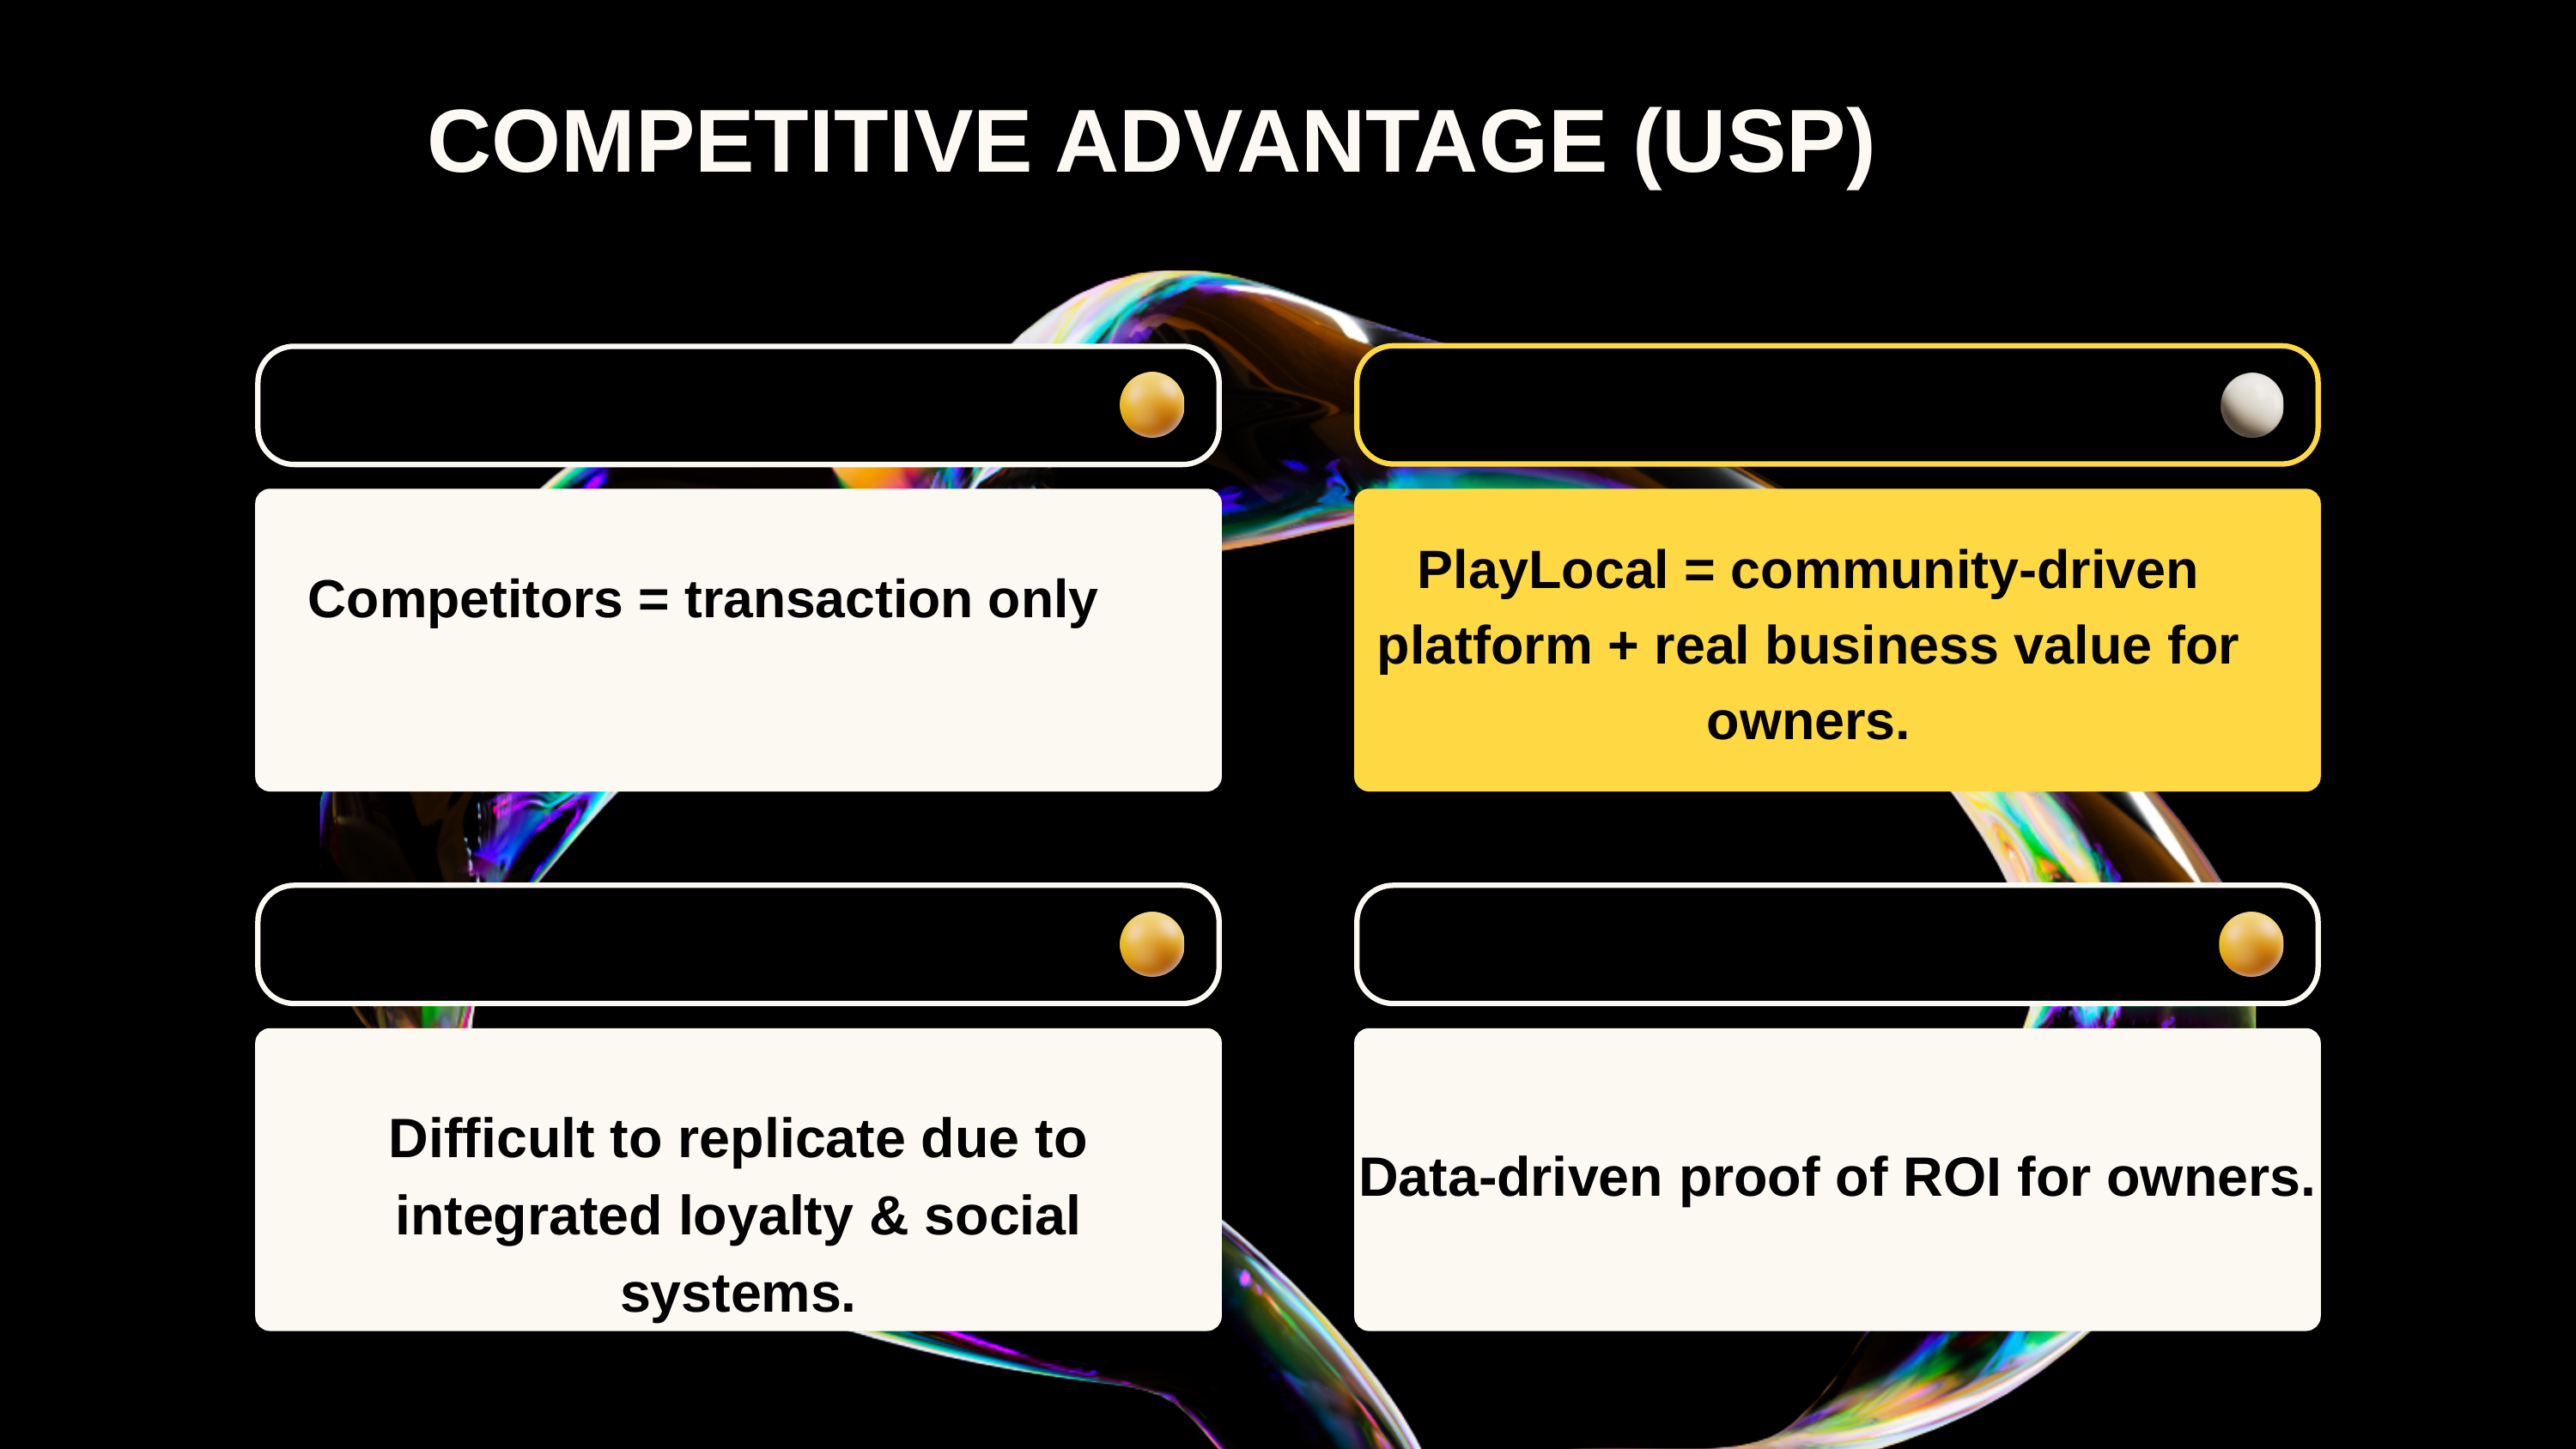

COMPETITIVE ADVANTAGE (USP)

PlayLocal = community-driven platform + real business value for owners.
Competitors = transaction only

Difficult to replicate due to integrated loyalty & social systems.
Data-driven proof of ROI for owners.